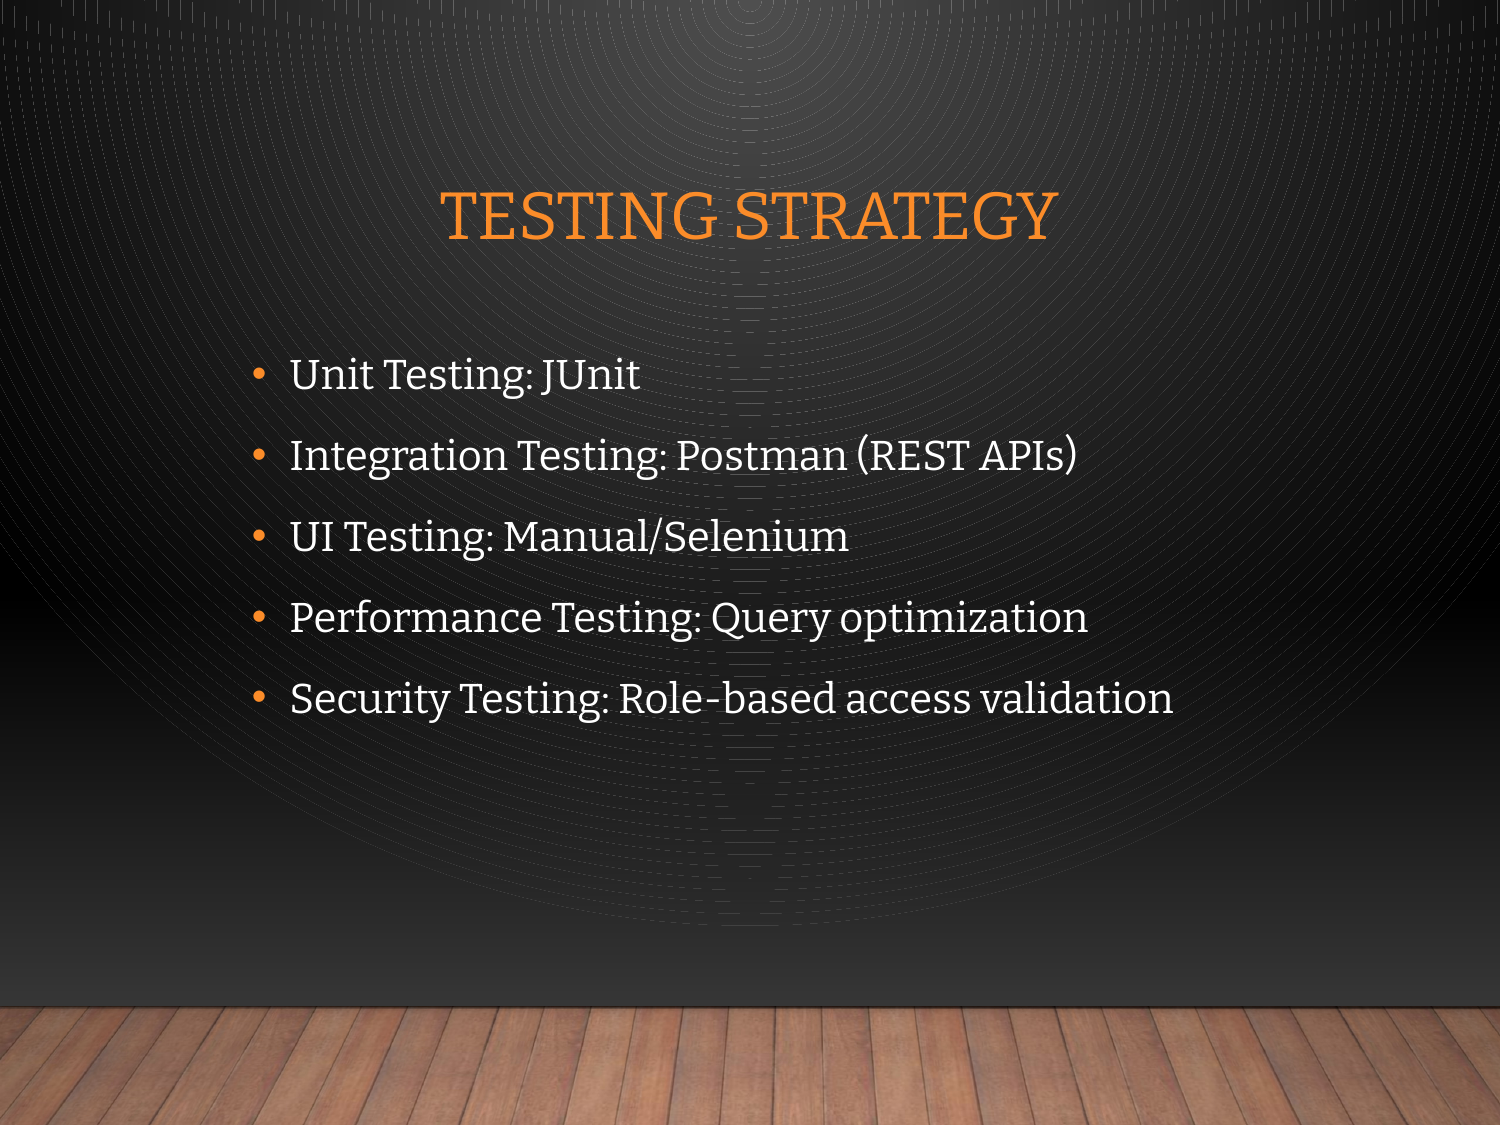

# Testing Strategy
Unit Testing: JUnit
Integration Testing: Postman (REST APIs)
UI Testing: Manual/Selenium
Performance Testing: Query optimization
Security Testing: Role-based access validation